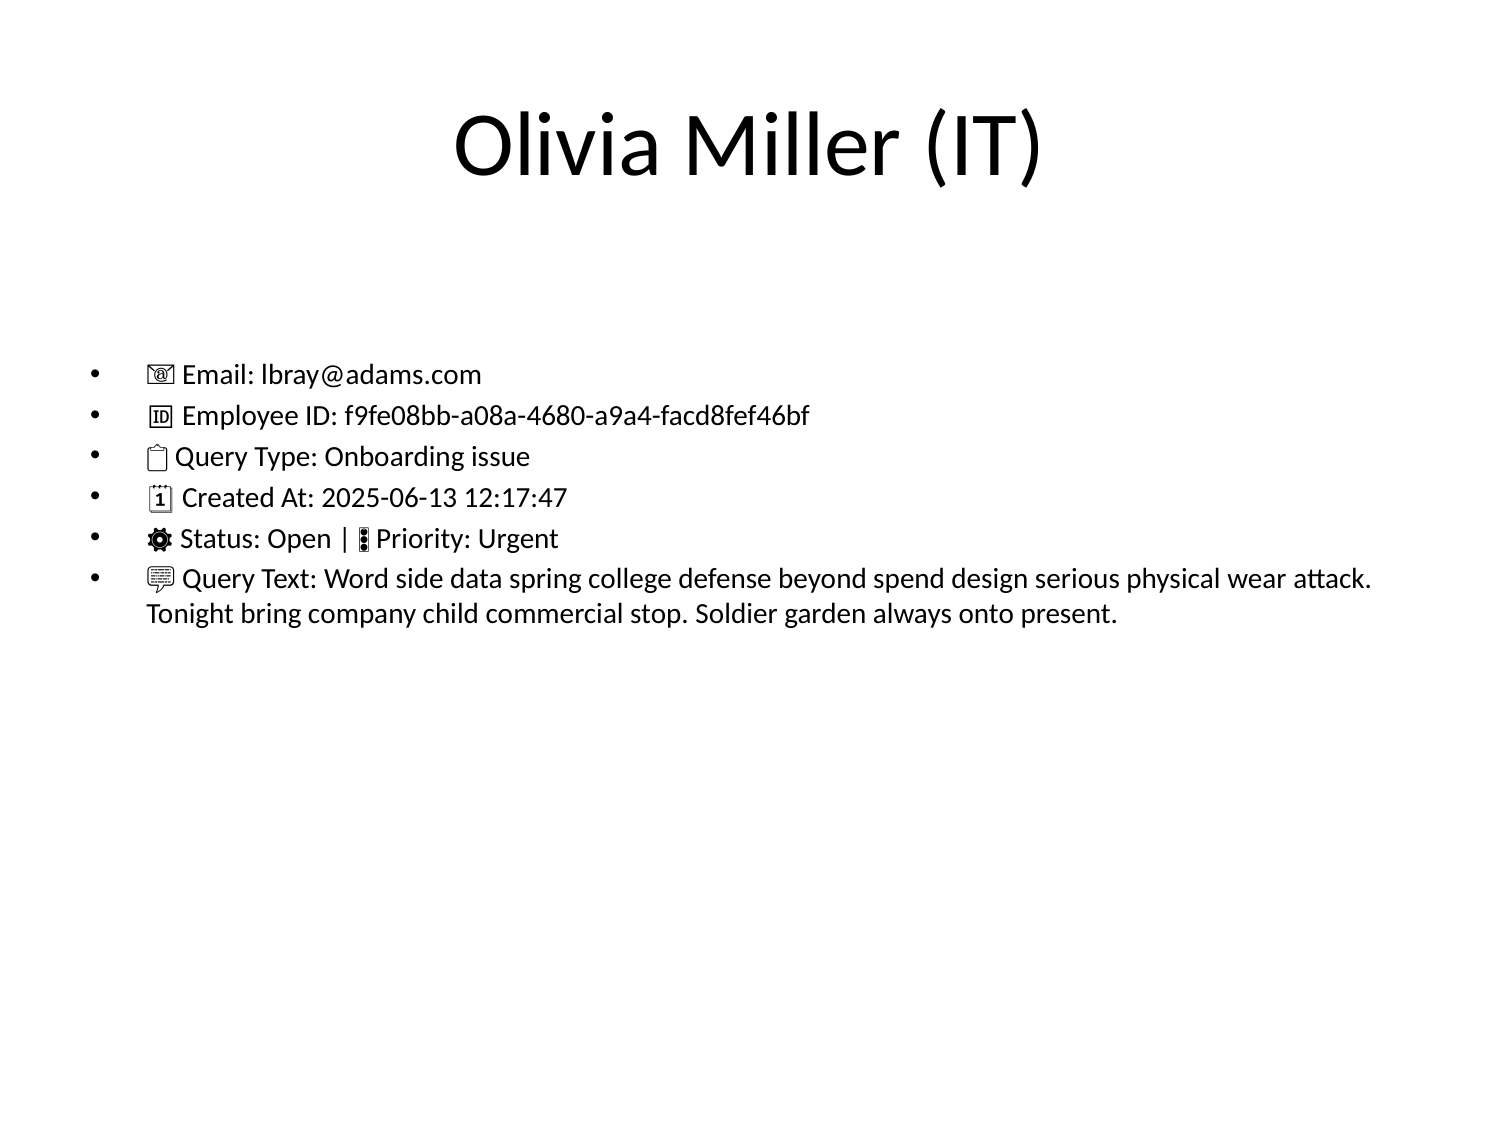

# Olivia Miller (IT)

📧 Email: lbray@adams.com
🆔 Employee ID: f9fe08bb-a08a-4680-a9a4-facd8fef46bf
📋 Query Type: Onboarding issue
🗓 Created At: 2025-06-13 12:17:47
⚙ Status: Open | 🚦 Priority: Urgent
💬 Query Text: Word side data spring college defense beyond spend design serious physical wear attack. Tonight bring company child commercial stop. Soldier garden always onto present.